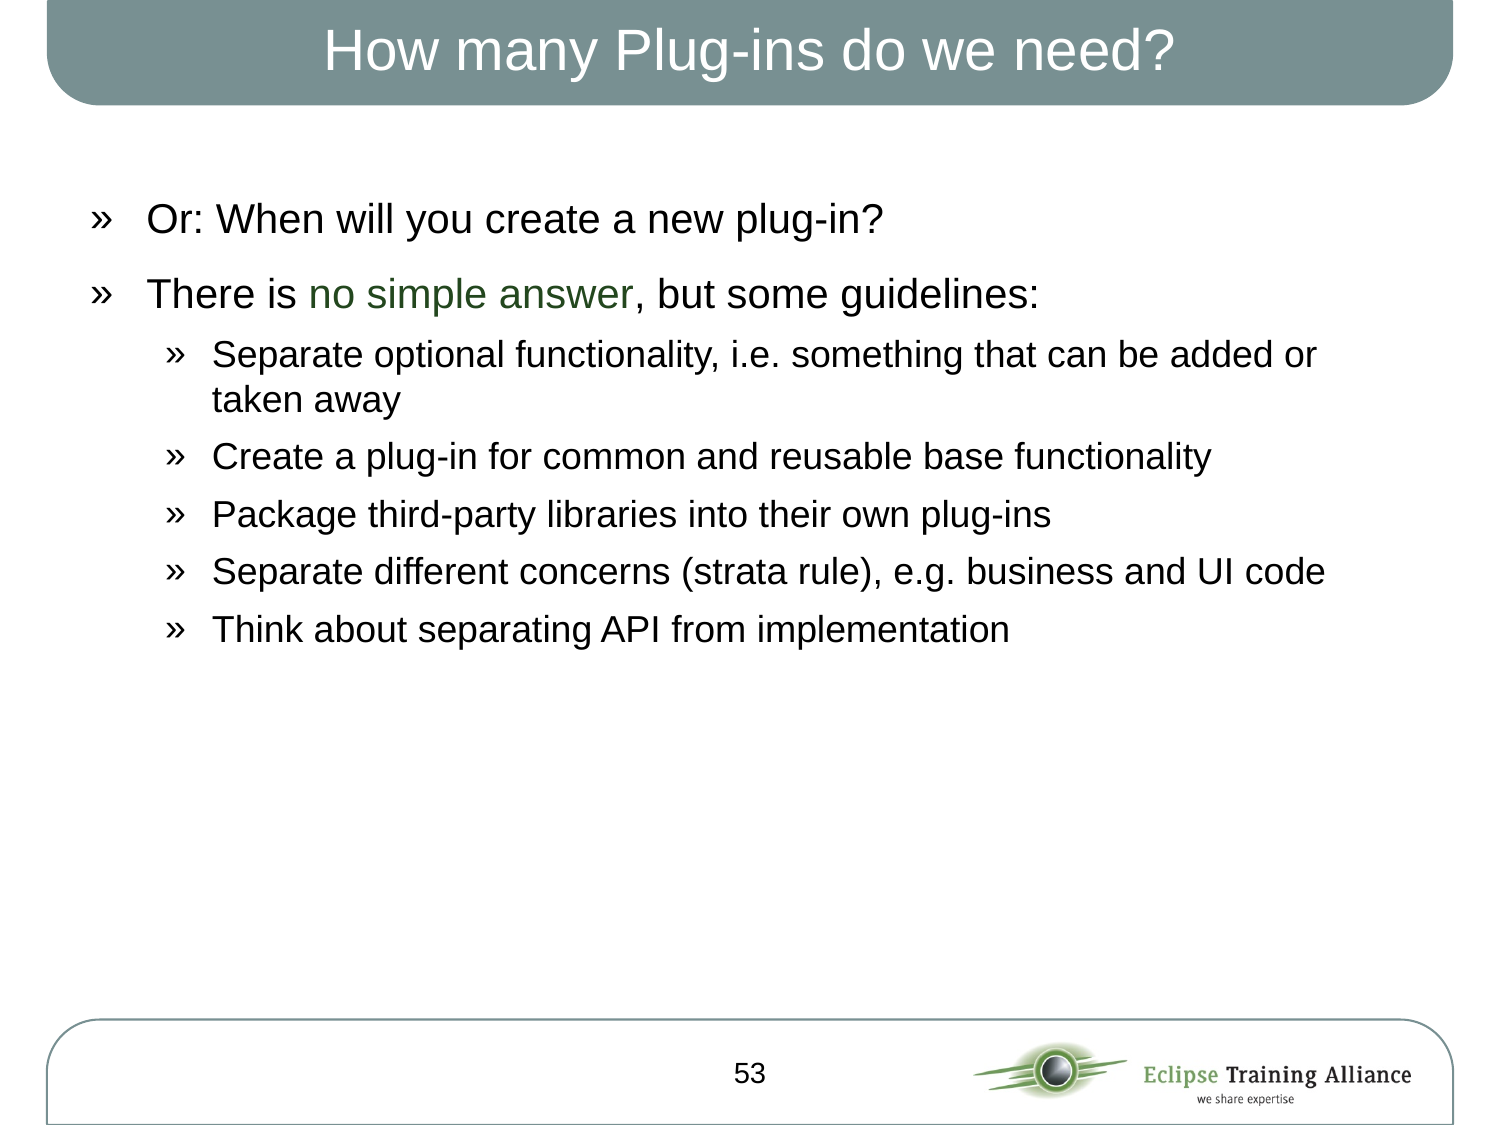

# How many Plug-ins do we need?
Or: When will you create a new plug-in?
There is no simple answer, but some guidelines:
Separate optional functionality, i.e. something that can be added or taken away
Create a plug-in for common and reusable base functionality
Package third-party libraries into their own plug-ins
Separate different concerns (strata rule), e.g. business and UI code
Think about separating API from implementation